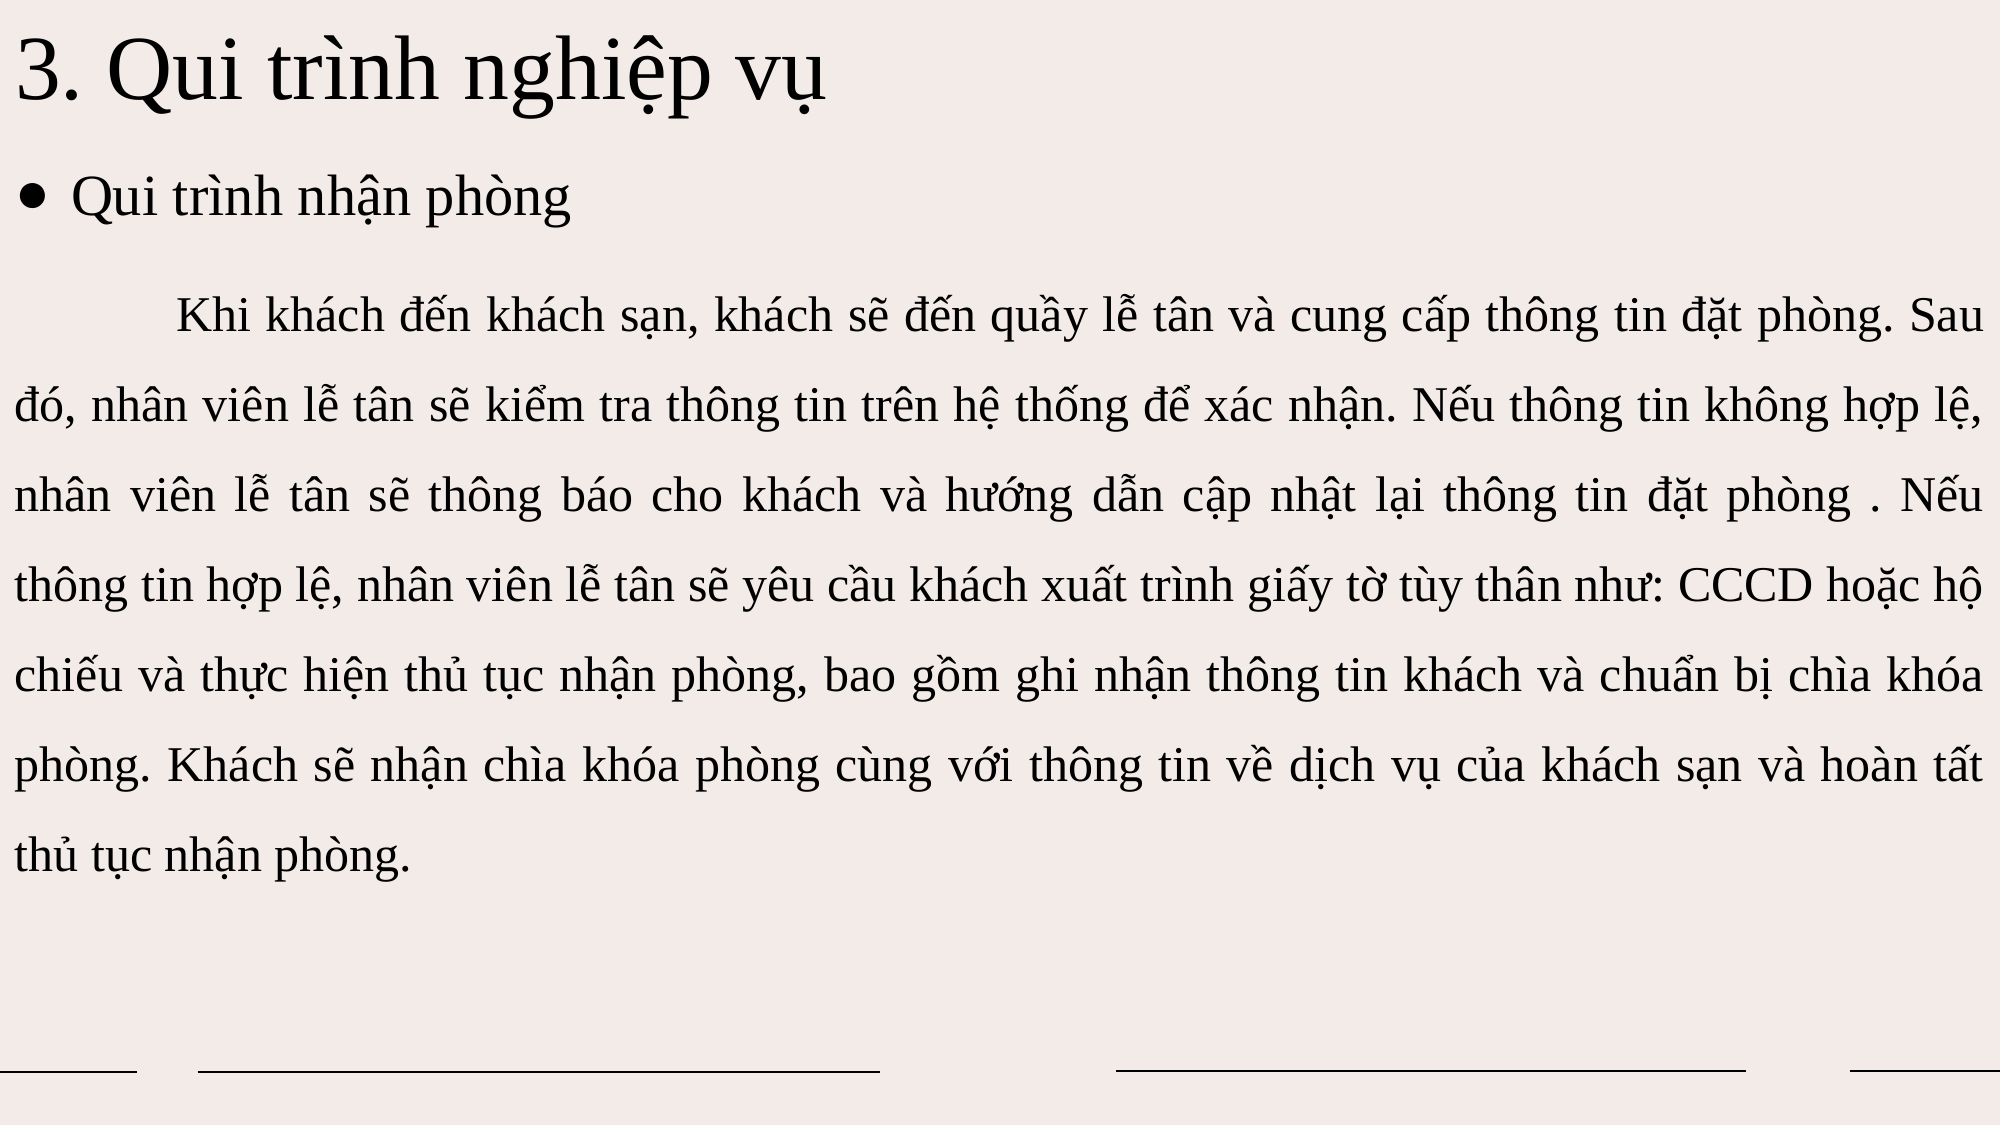

# 3. Qui trình nghiệp vụ
Qui trình nhận phòng
	 Khi khách đến khách sạn, khách sẽ đến quầy lễ tân và cung cấp thông tin đặt phòng. Sau đó, nhân viên lễ tân sẽ kiểm tra thông tin trên hệ thống để xác nhận. Nếu thông tin không hợp lệ, nhân viên lễ tân sẽ thông báo cho khách và hướng dẫn cập nhật lại thông tin đặt phòng . Nếu thông tin hợp lệ, nhân viên lễ tân sẽ yêu cầu khách xuất trình giấy tờ tùy thân như: CCCD hoặc hộ chiếu và thực hiện thủ tục nhận phòng, bao gồm ghi nhận thông tin khách và chuẩn bị chìa khóa phòng. Khách sẽ nhận chìa khóa phòng cùng với thông tin về dịch vụ của khách sạn và hoàn tất thủ tục nhận phòng.